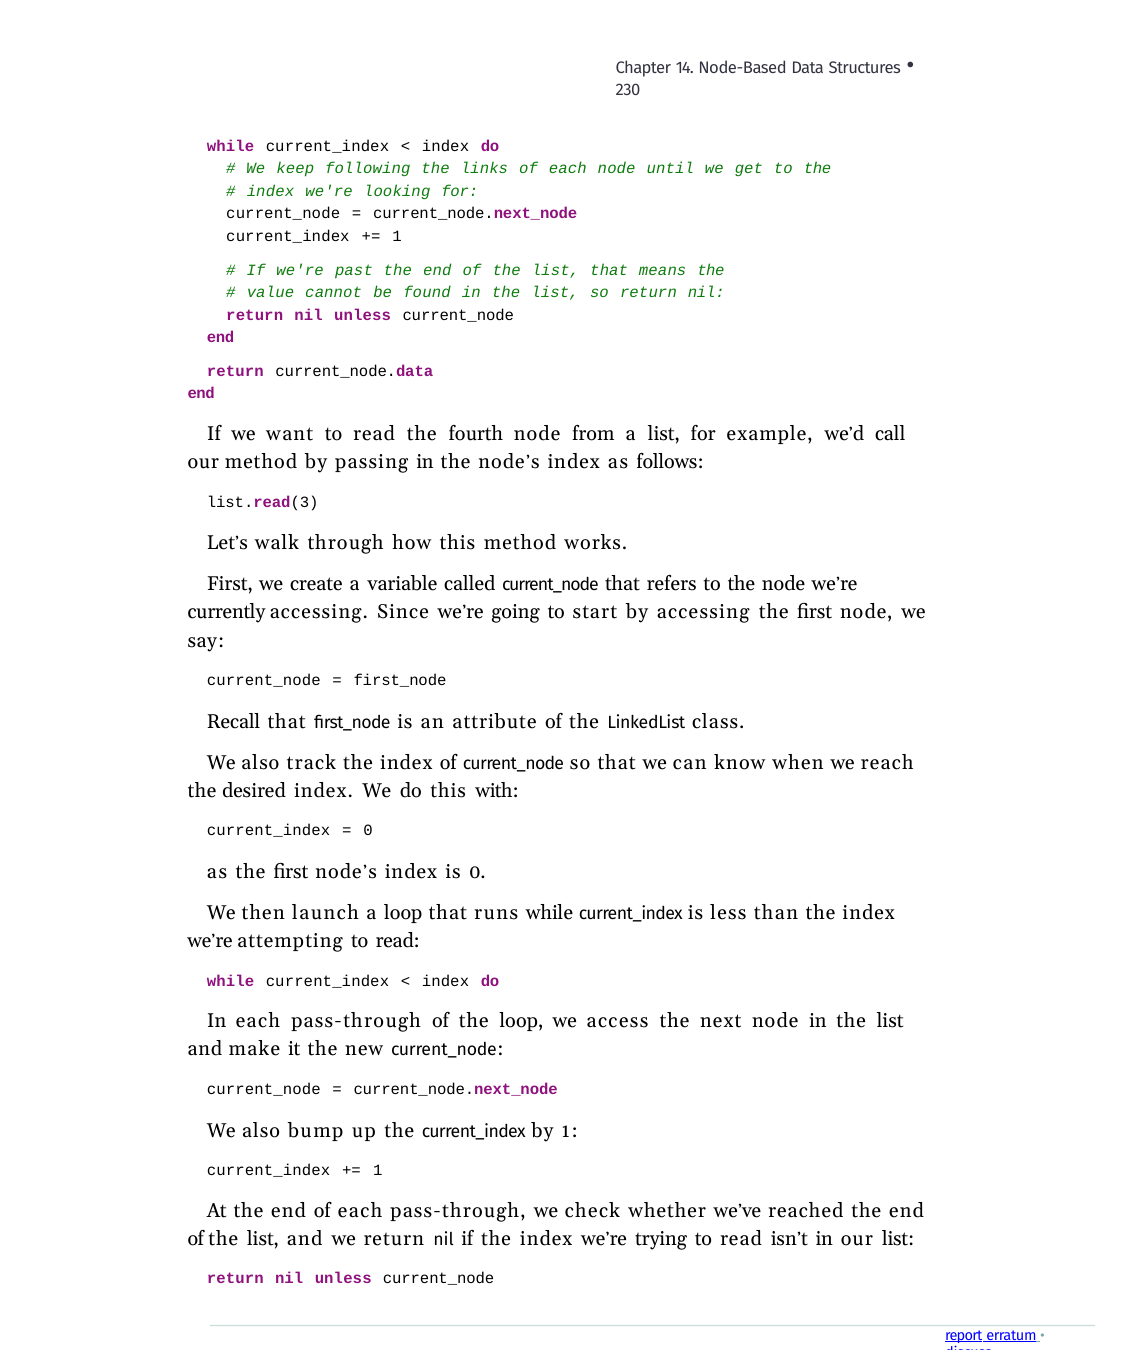

Chapter 14. Node-Based Data Structures • 230

while current_index < index do
# We keep following the links of each node until we get to the # index we're looking for:
current_node = current_node.next_node current_index += 1
# If we're past the end of the list, that means the # value cannot be found in the list, so return nil: return nil unless current_node
end
return current_node.data end
If we want to read the fourth node from a list, for example, we’d call our method by passing in the node’s index as follows:
list.read(3)

Let’s walk through how this method works.
First, we create a variable called current_node that refers to the node we’re currently accessing. Since we’re going to start by accessing the first node, we say:
current_node = first_node

Recall that first_node is an attribute of the LinkedList class.
We also track the index of current_node so that we can know when we reach the desired index. We do this with:
current_index = 0

as the first node’s index is 0.
We then launch a loop that runs while current_index is less than the index we’re attempting to read:
while current_index < index do
In each pass-through of the loop, we access the next node in the list and make it the new current_node:
current_node = current_node.next_node

We also bump up the current_index by 1:
current_index += 1
At the end of each pass-through, we check whether we’ve reached the end of the list, and we return nil if the index we’re trying to read isn’t in our list:
return nil unless current_node
report erratum • discuss